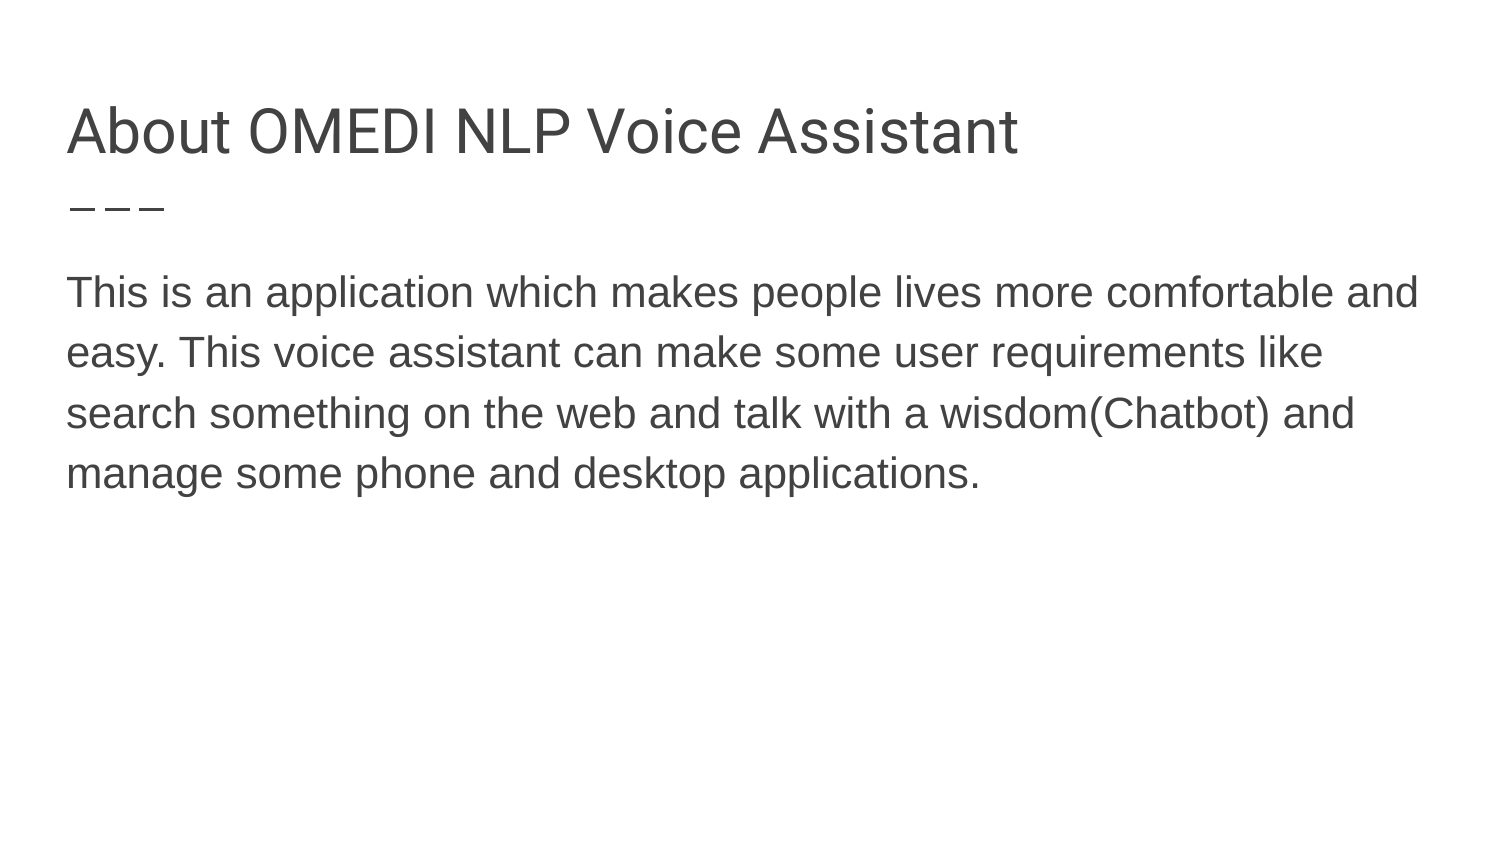

# About OMEDI NLP Voice Assistant
This is an application which makes people lives more comfortable and easy. This voice assistant can make some user requirements like search something on the web and talk with a wisdom(Chatbot) and manage some phone and desktop applications.